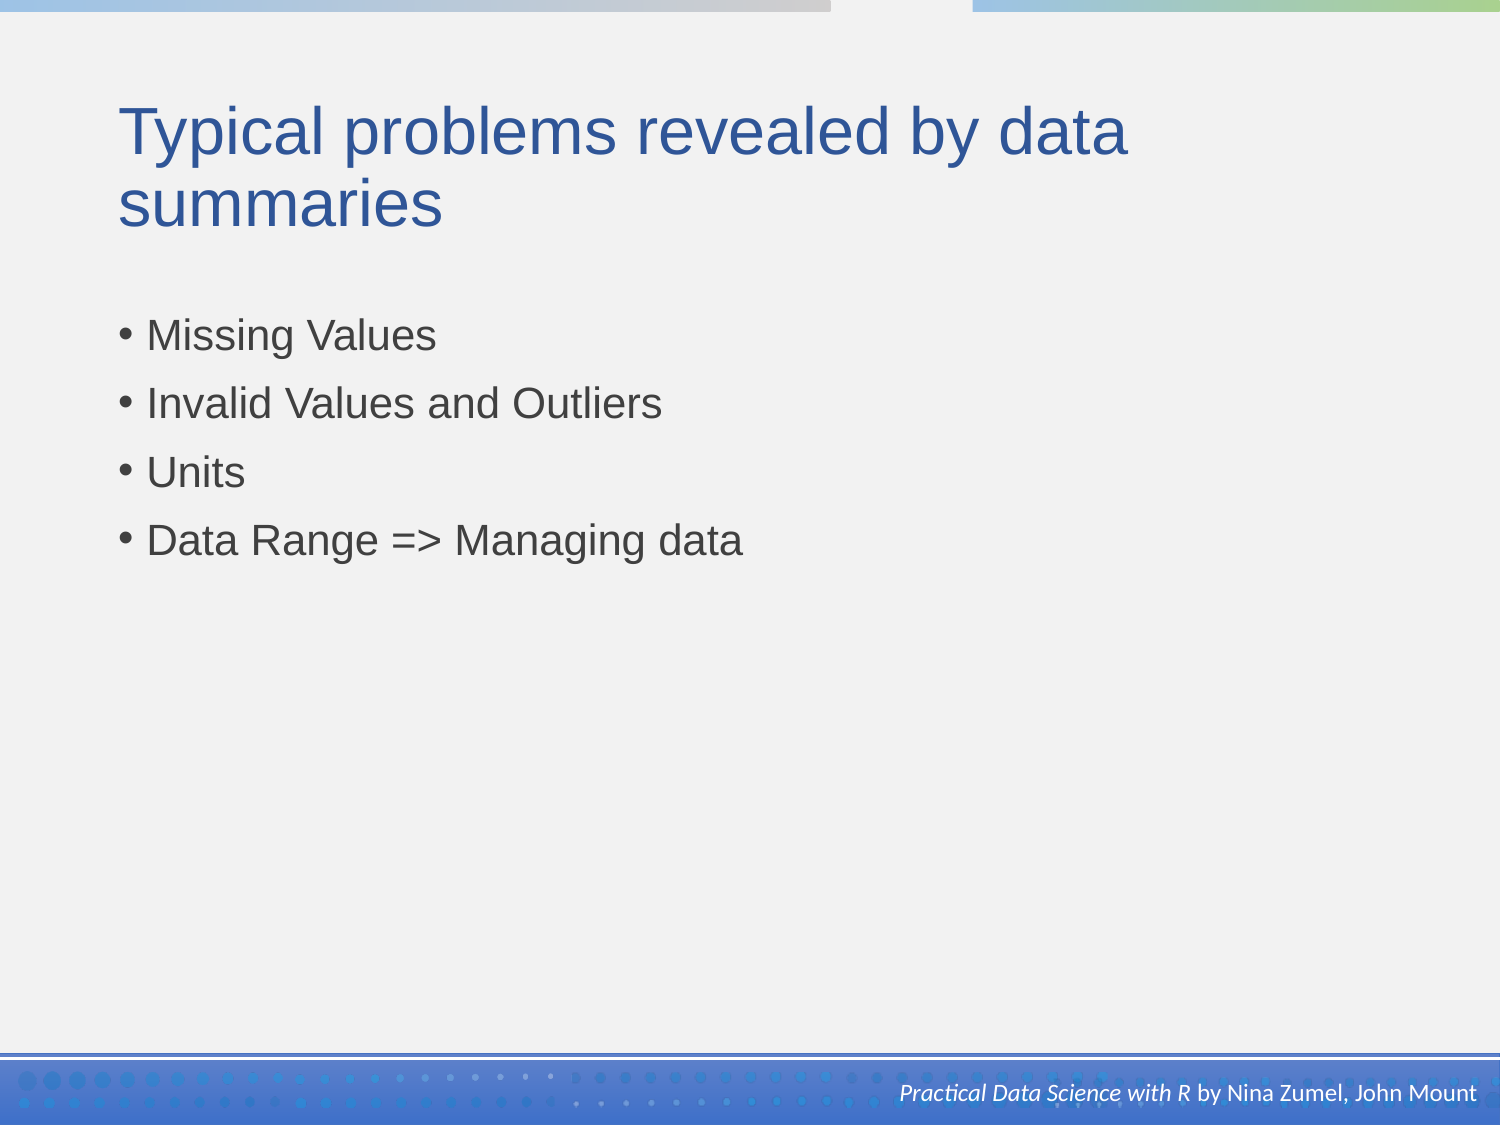

# Typical problems revealed by data summaries
Missing Values
Invalid Values and Outliers
Units
Data Range => Managing data
Practical Data Science with R by Nina Zumel, John Mount